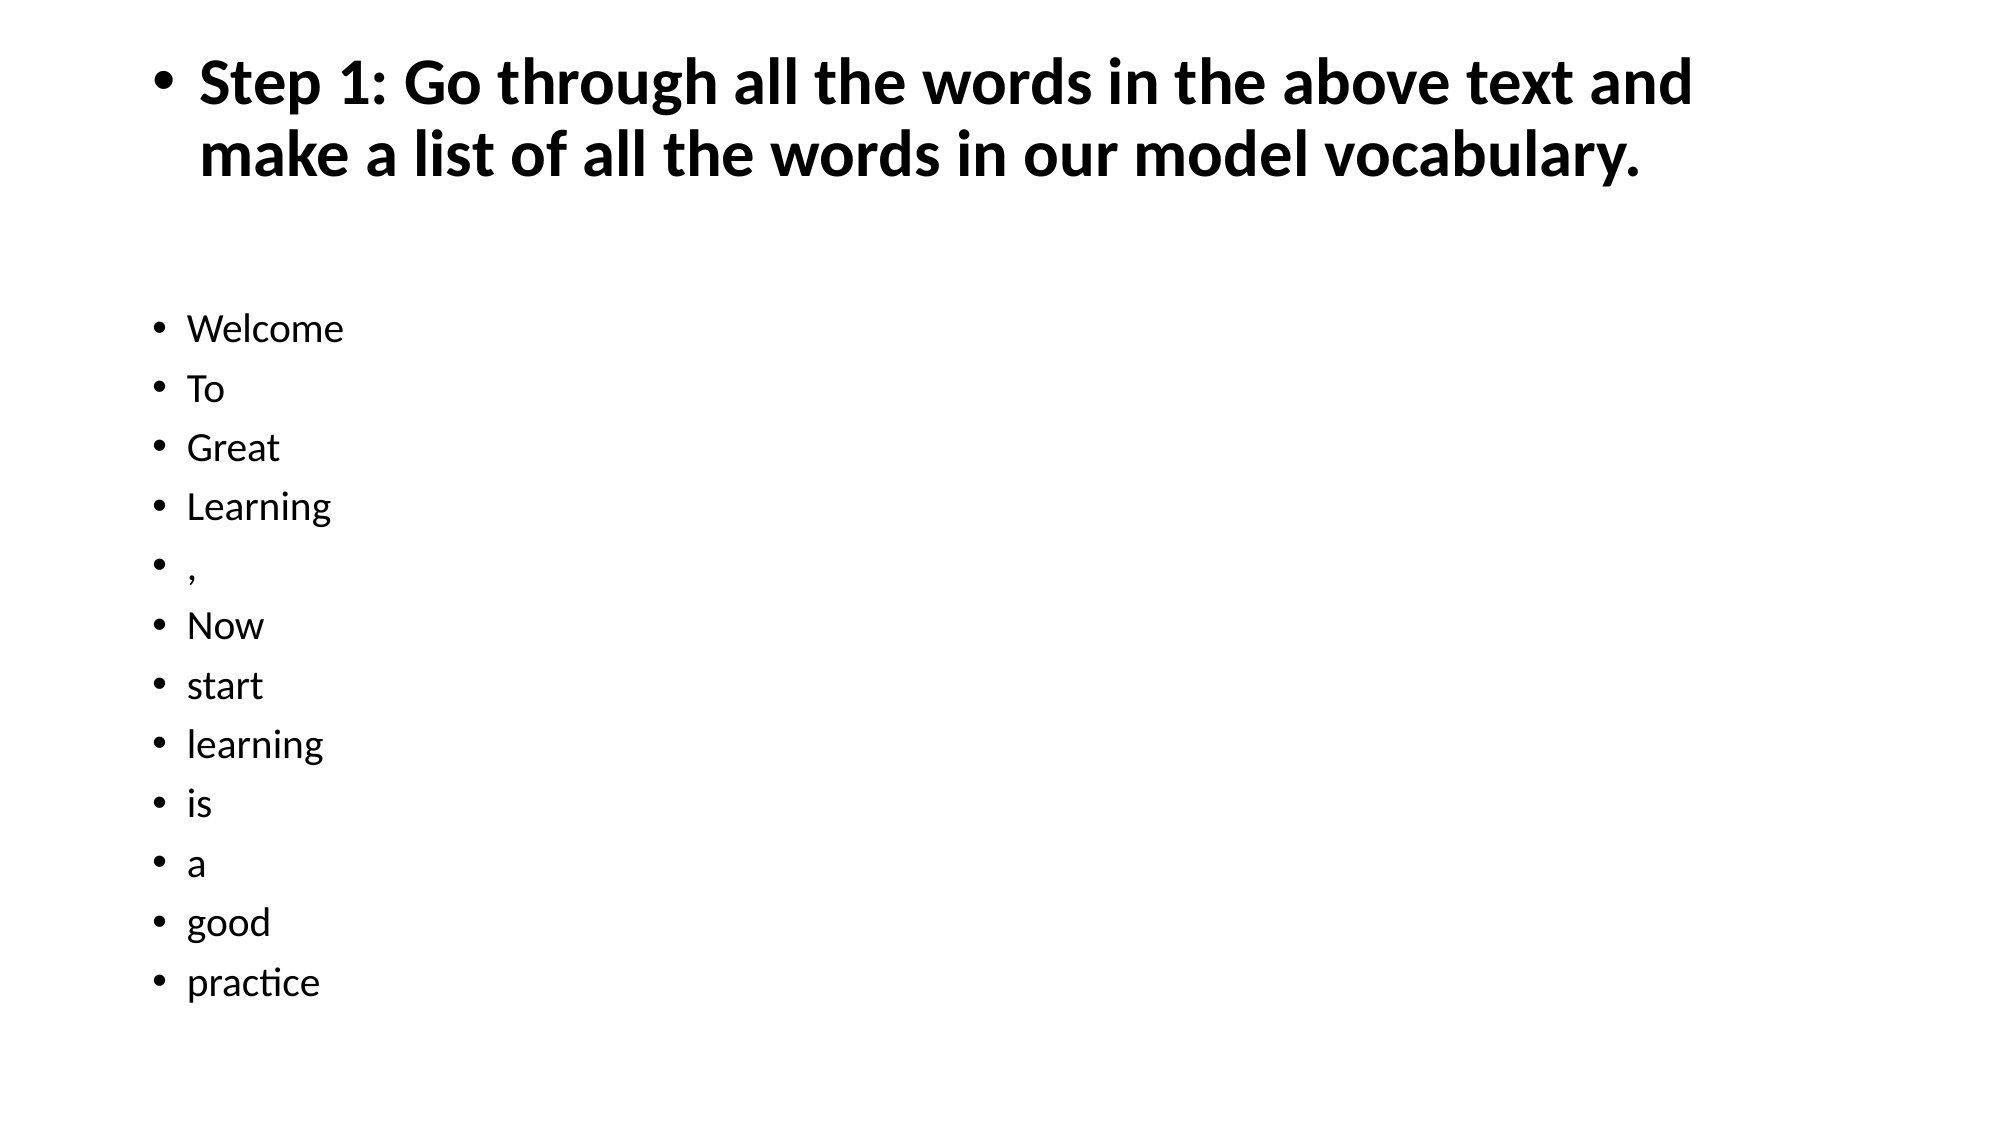

# Step 1: Go through all the words in the above text and make a list of all the words in our model vocabulary.

Welcome
To
Great
Learning
,
Now
start
learning
is
a
good
practice